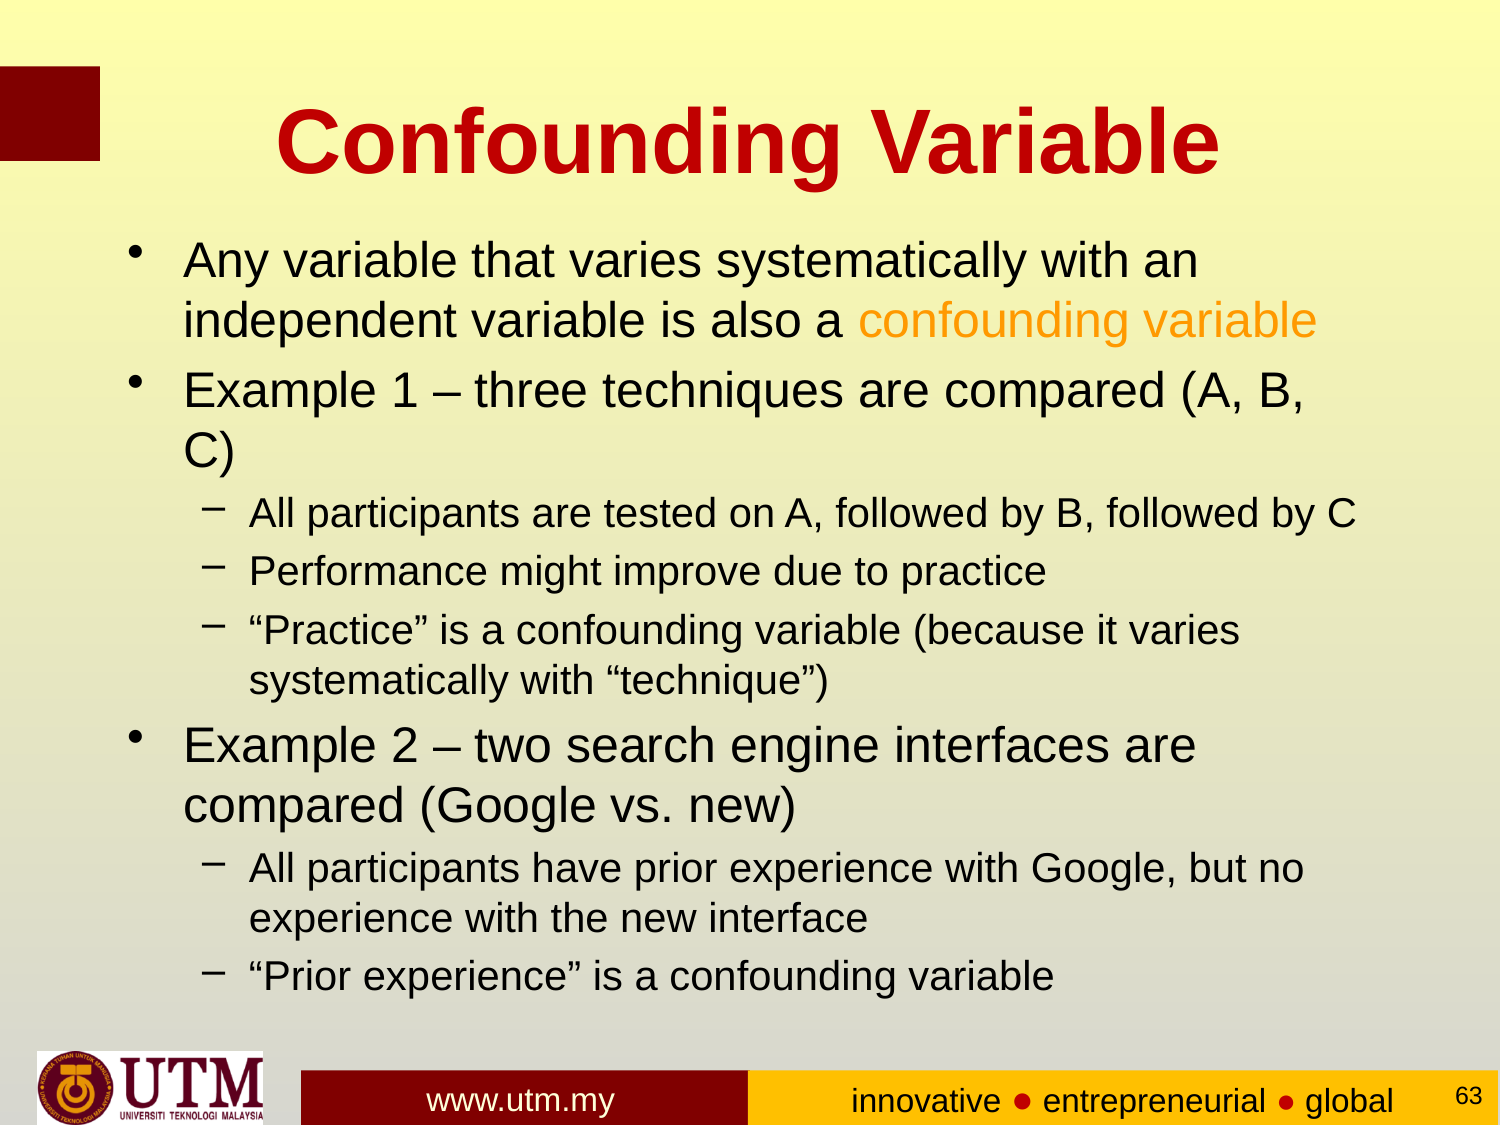

# Confounding Variable
Any variable that varies systematically with an independent variable is also a confounding variable
Example 1 – three techniques are compared (A, B, C)
All participants are tested on A, followed by B, followed by C
Performance might improve due to practice
“Practice” is a confounding variable (because it varies systematically with “technique”)
Example 2 – two search engine interfaces are compared (Google vs. new)
All participants have prior experience with Google, but no experience with the new interface
“Prior experience” is a confounding variable